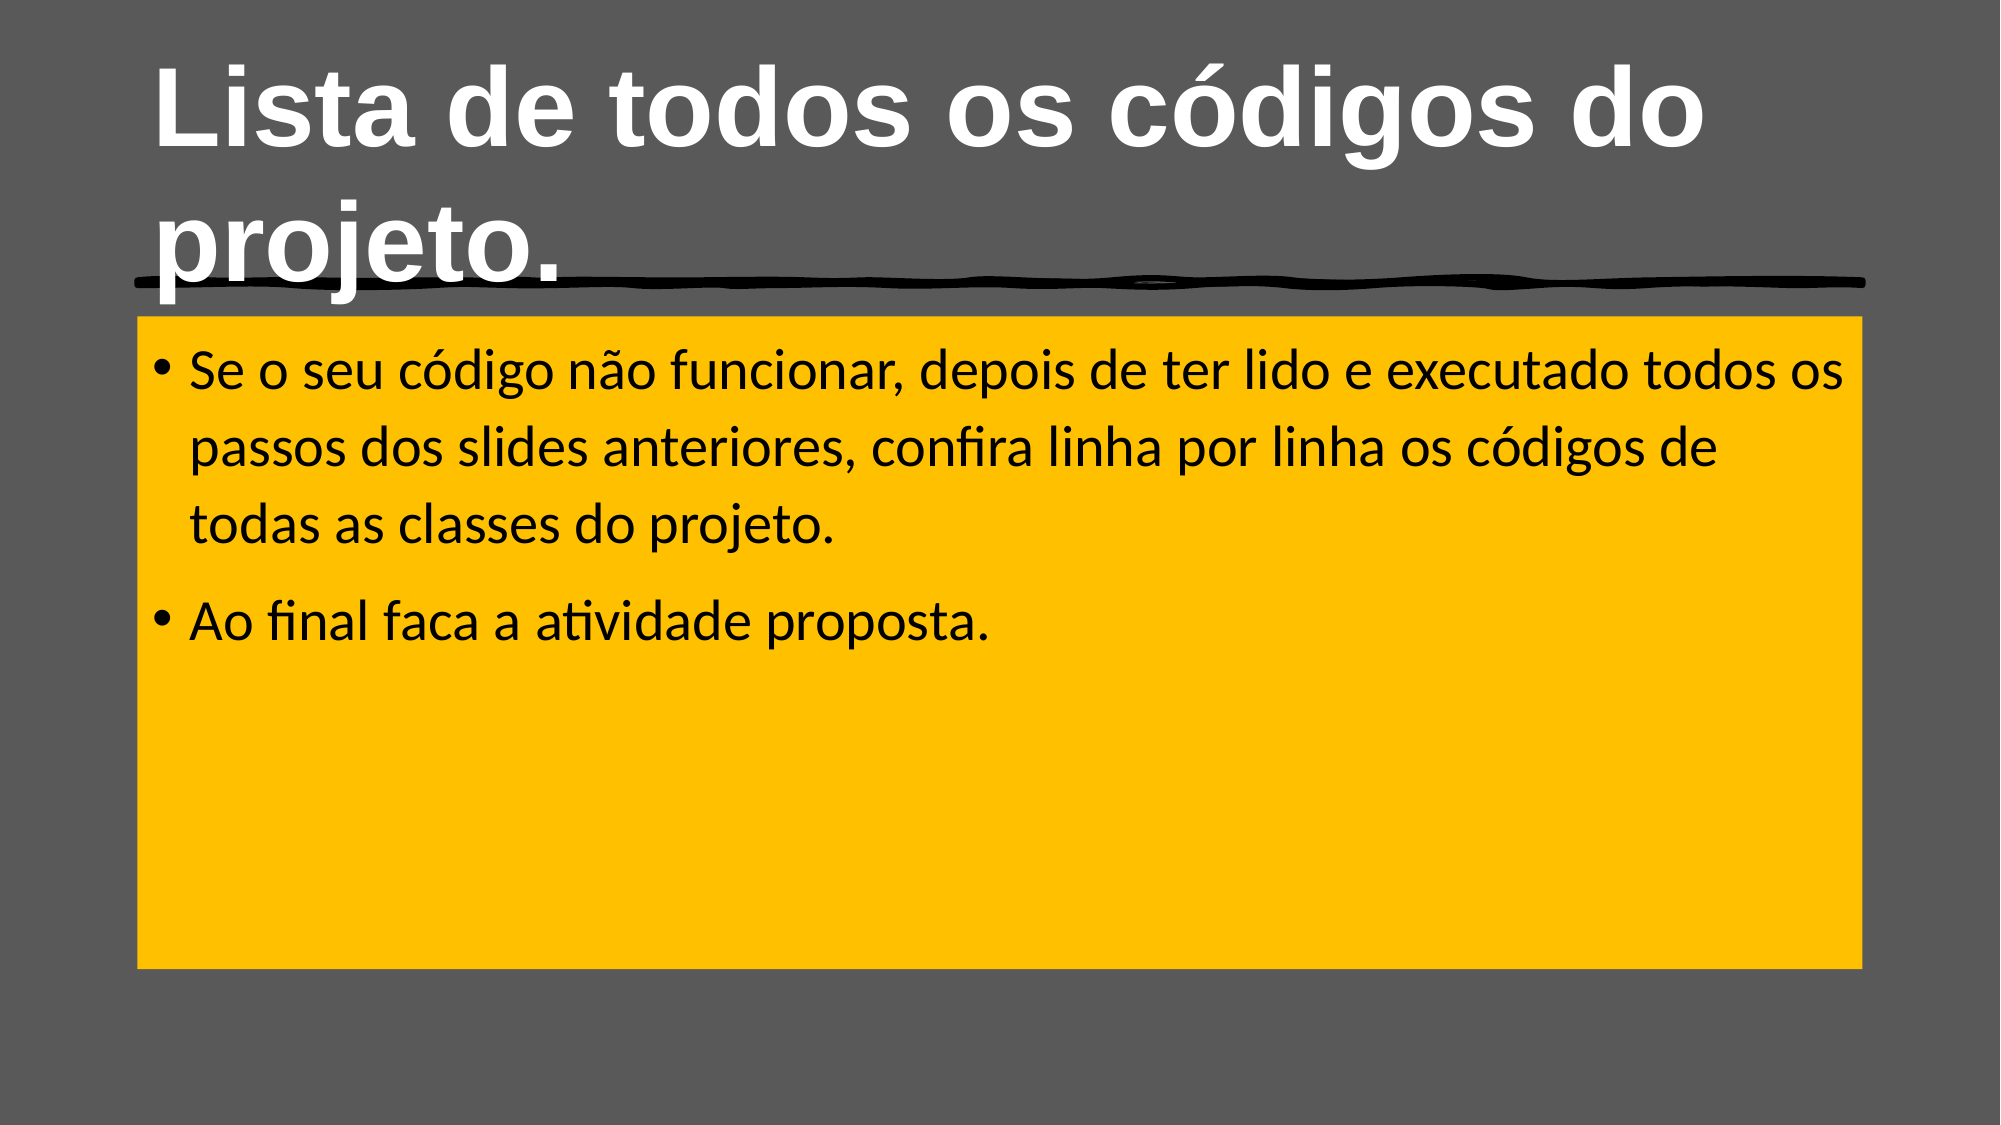

# Lista de todos os códigos do projeto.
Se o seu código não funcionar, depois de ter lido e executado todos os passos dos slides anteriores, confira linha por linha os códigos de todas as classes do projeto.
Ao final faca a atividade proposta.